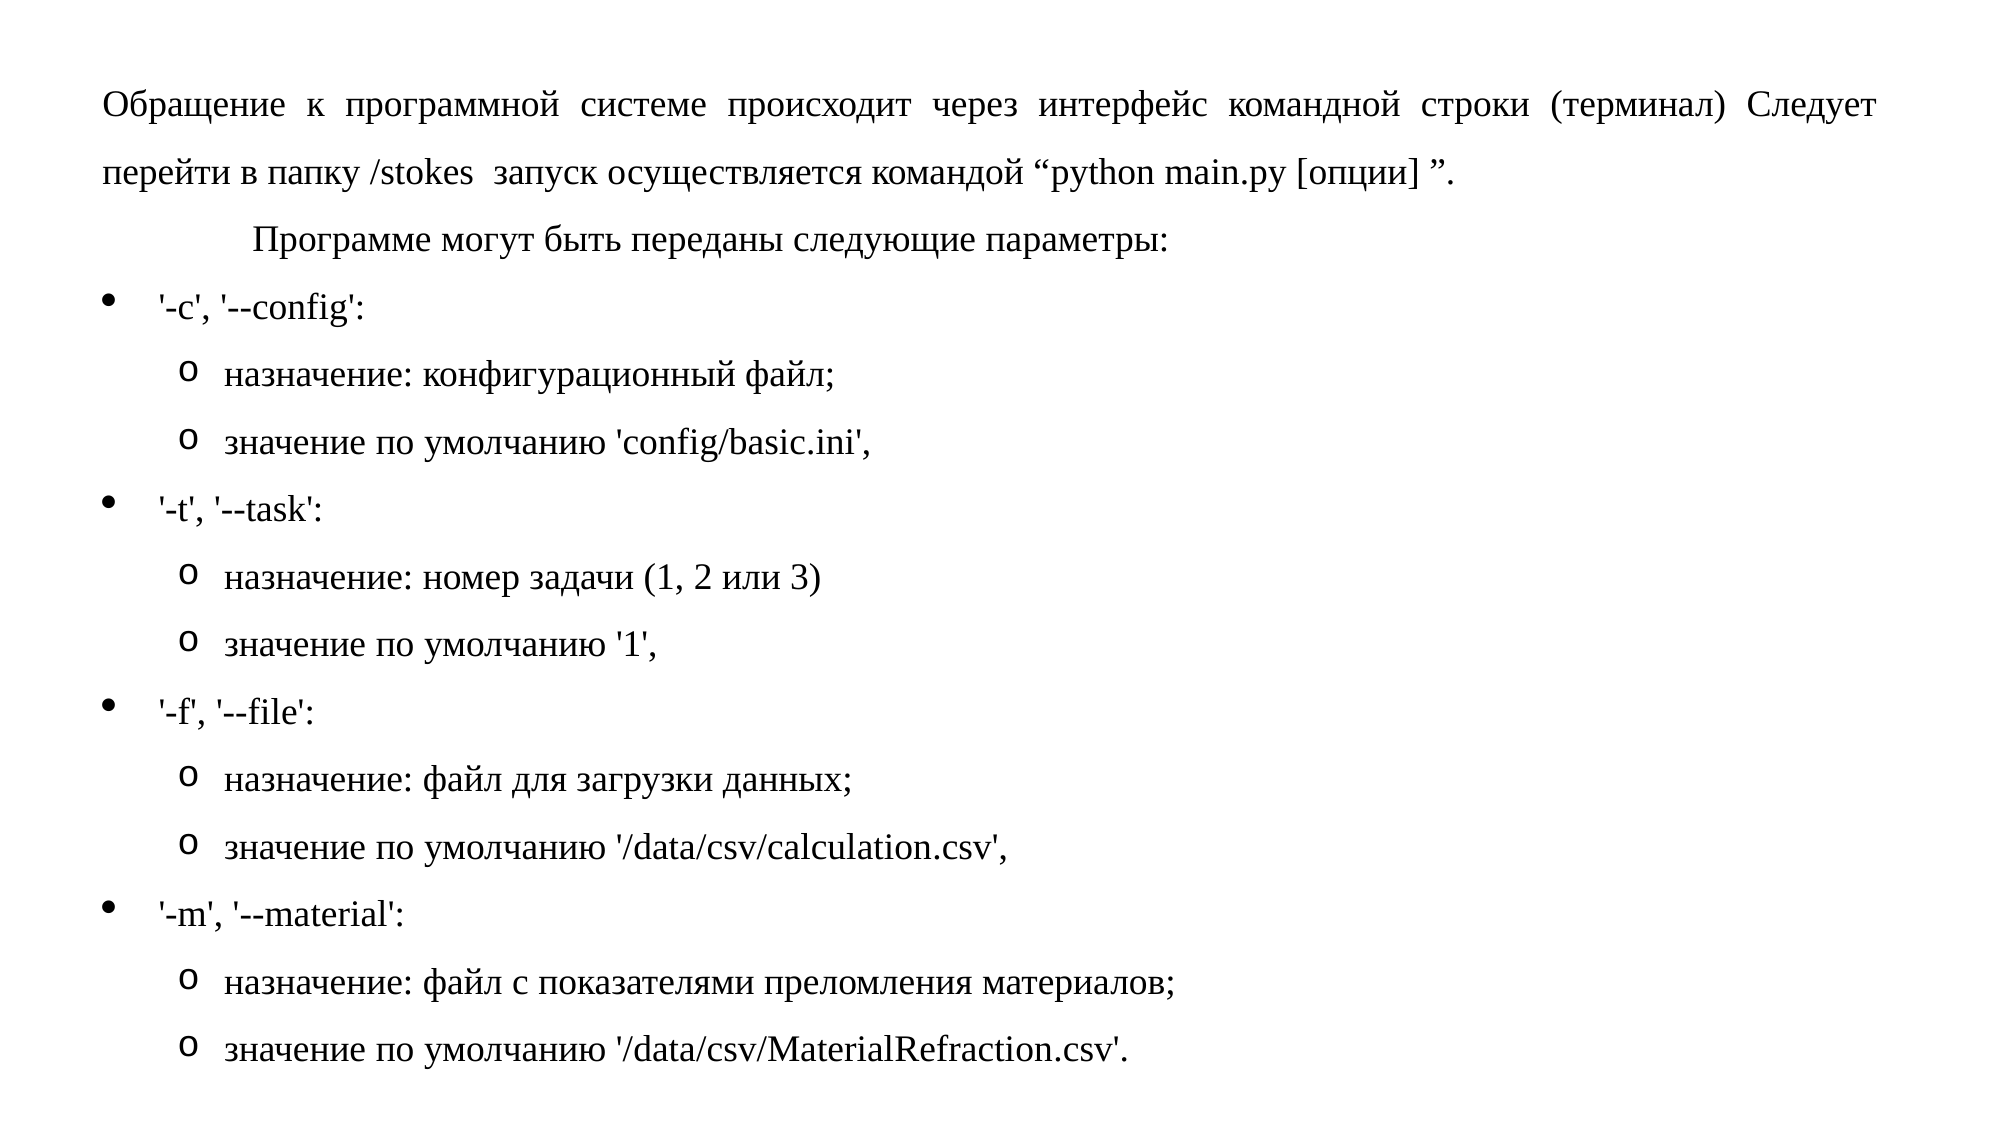

Обращение к программной системе происходит через интерфейс командной строки (терминал) Следует перейти в папку /stokes  запуск осуществляется командой “python main.py [опции] ”.
	Программе могут быть переданы следующие параметры:
'-c', '--config':
назначение: конфигурационный файл;
значение по умолчанию 'config/basic.ini',
'-t', '--task':
назначение: номер задачи (1, 2 или 3)
значение по умолчанию '1',
'-f', '--file':
назначение: файл для загрузки данных;
значение по умолчанию '/data/csv/calculation.csv',
'-m', '--material':
назначение: файл с показателями преломления материалов;
значение по умолчанию '/data/csv/MaterialRefraction.csv'.